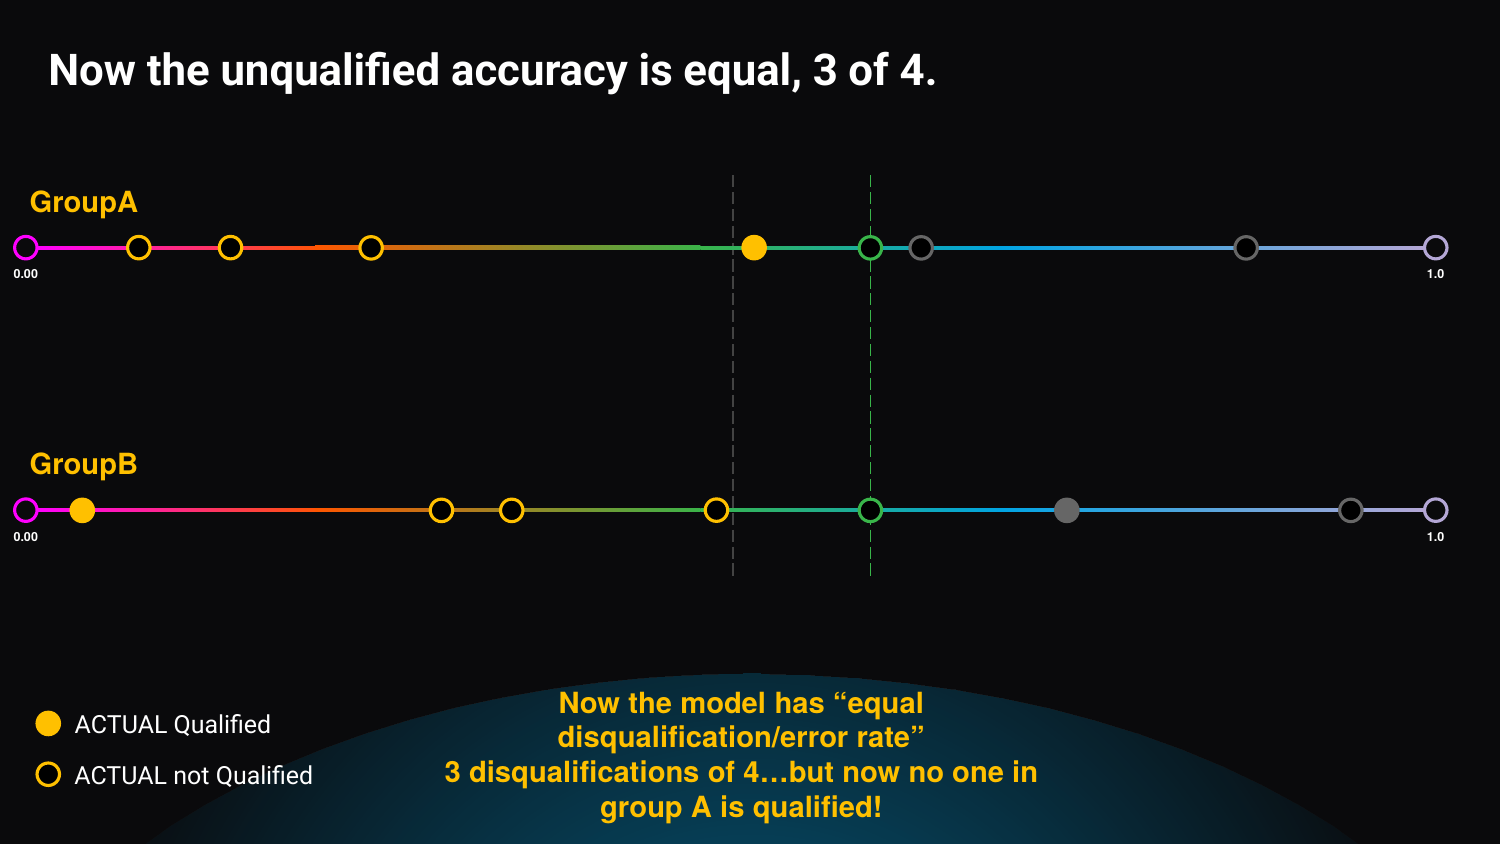

# Now the unqualified accuracy is equal, 3 of 4.
GroupA

0.00
1.0
GroupB

0.00
1.0

ACTUAL Qualified

Now the model has “equal disqualification/error rate”
3 disqualifications of 4…but now no one in group A is qualified!
ACTUAL not Qualified